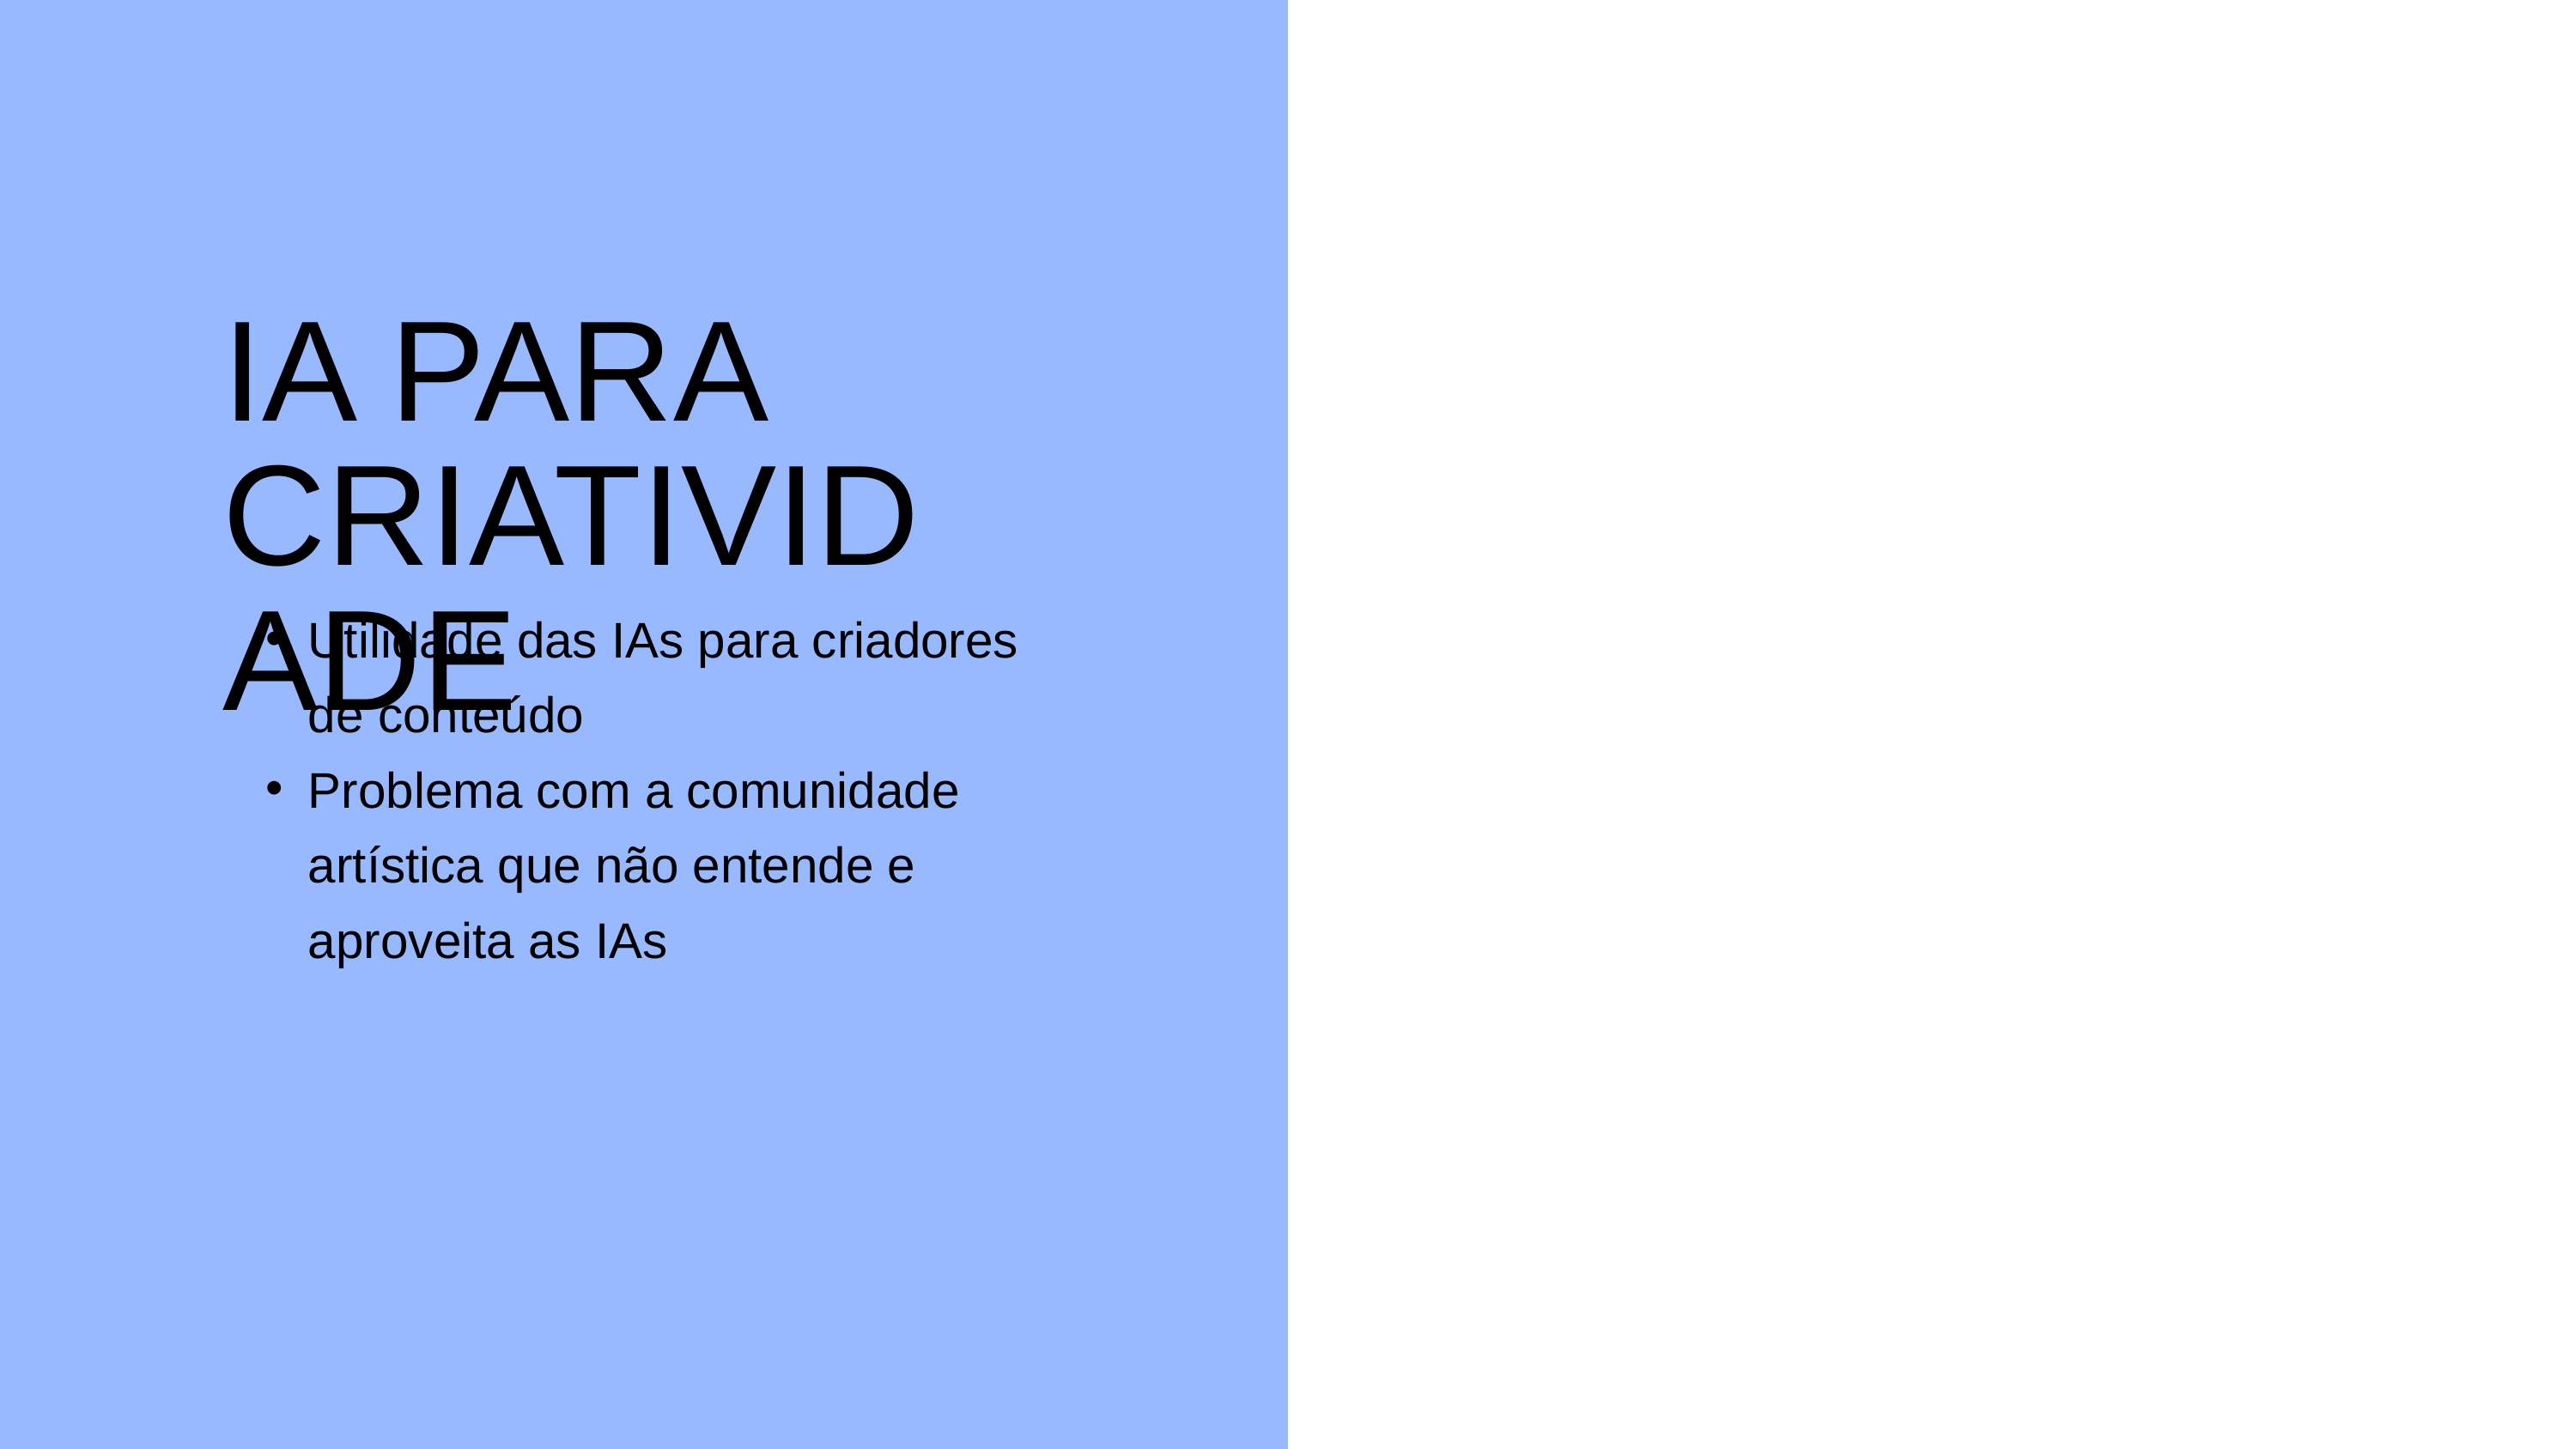

IA PARA CRIATIVIDADE
Utilidade das IAs para criadores de conteúdo
Problema com a comunidade artística que não entende e aproveita as IAs